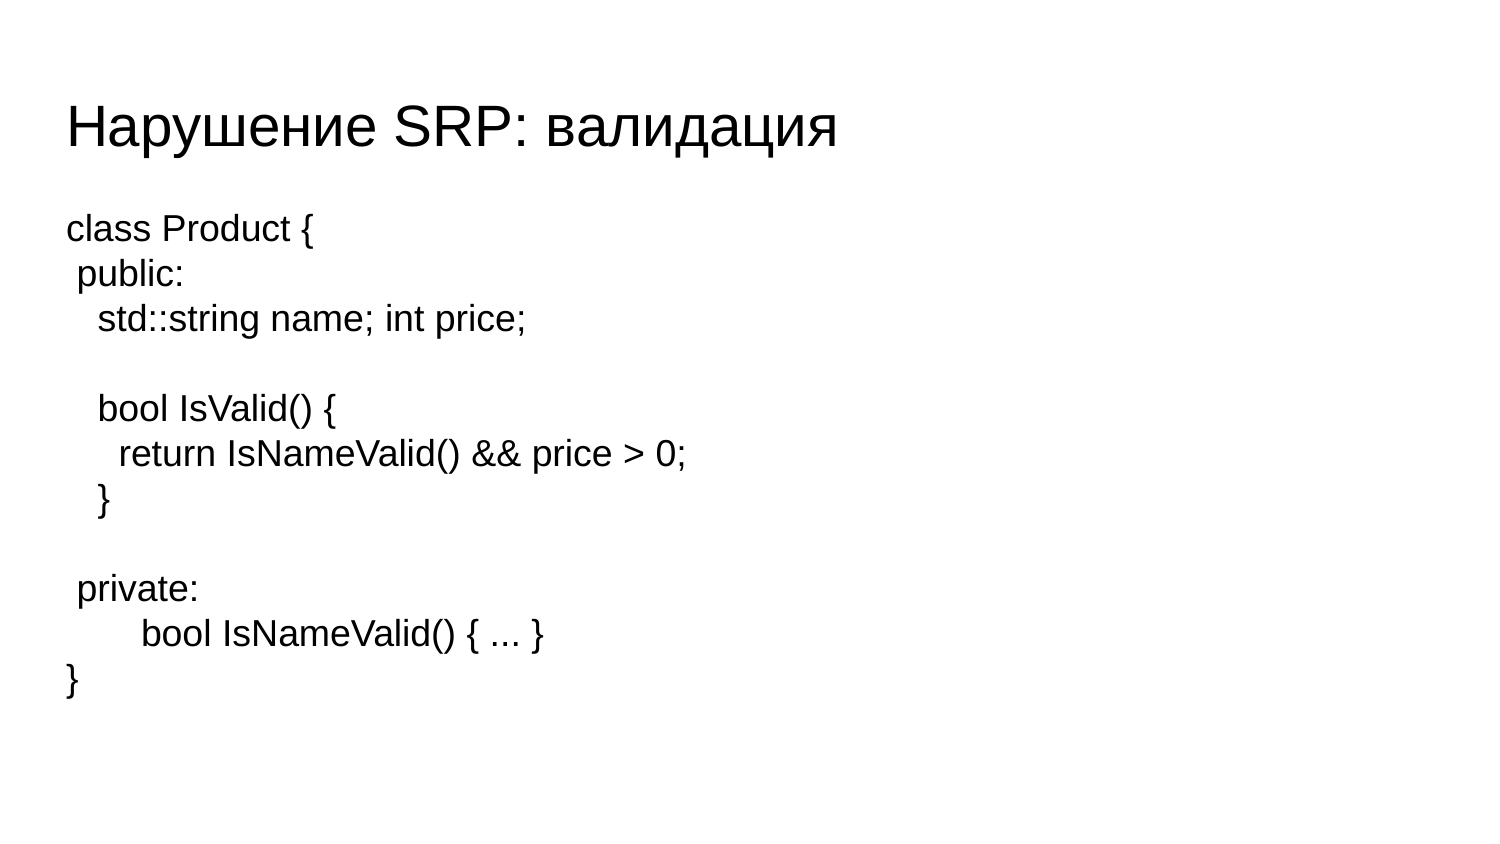

# Нарушение SRP: валидация
class Product {
 public:
   std::string name; int price;

   bool IsValid() {
     return IsNameValid() && price > 0;
   }

 private:
bool IsNameValid() { ... }
}